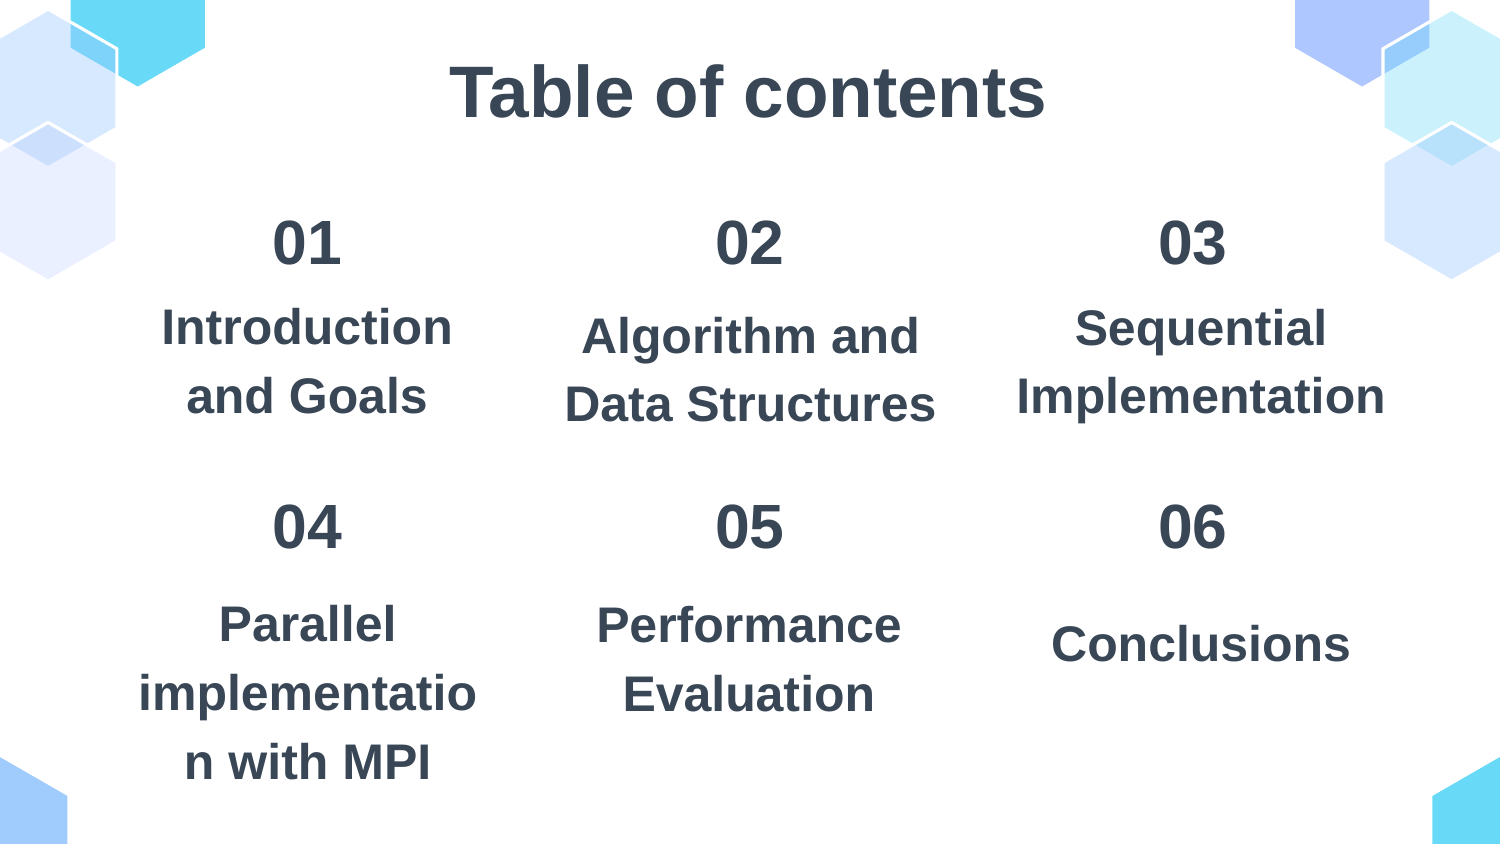

# Table of contents
01
02
03
Introduction and Goals
Algorithm and Data Structures
Sequential Implementation
04
05
06
Conclusions
Performance Evaluation
Parallel implementation with MPI